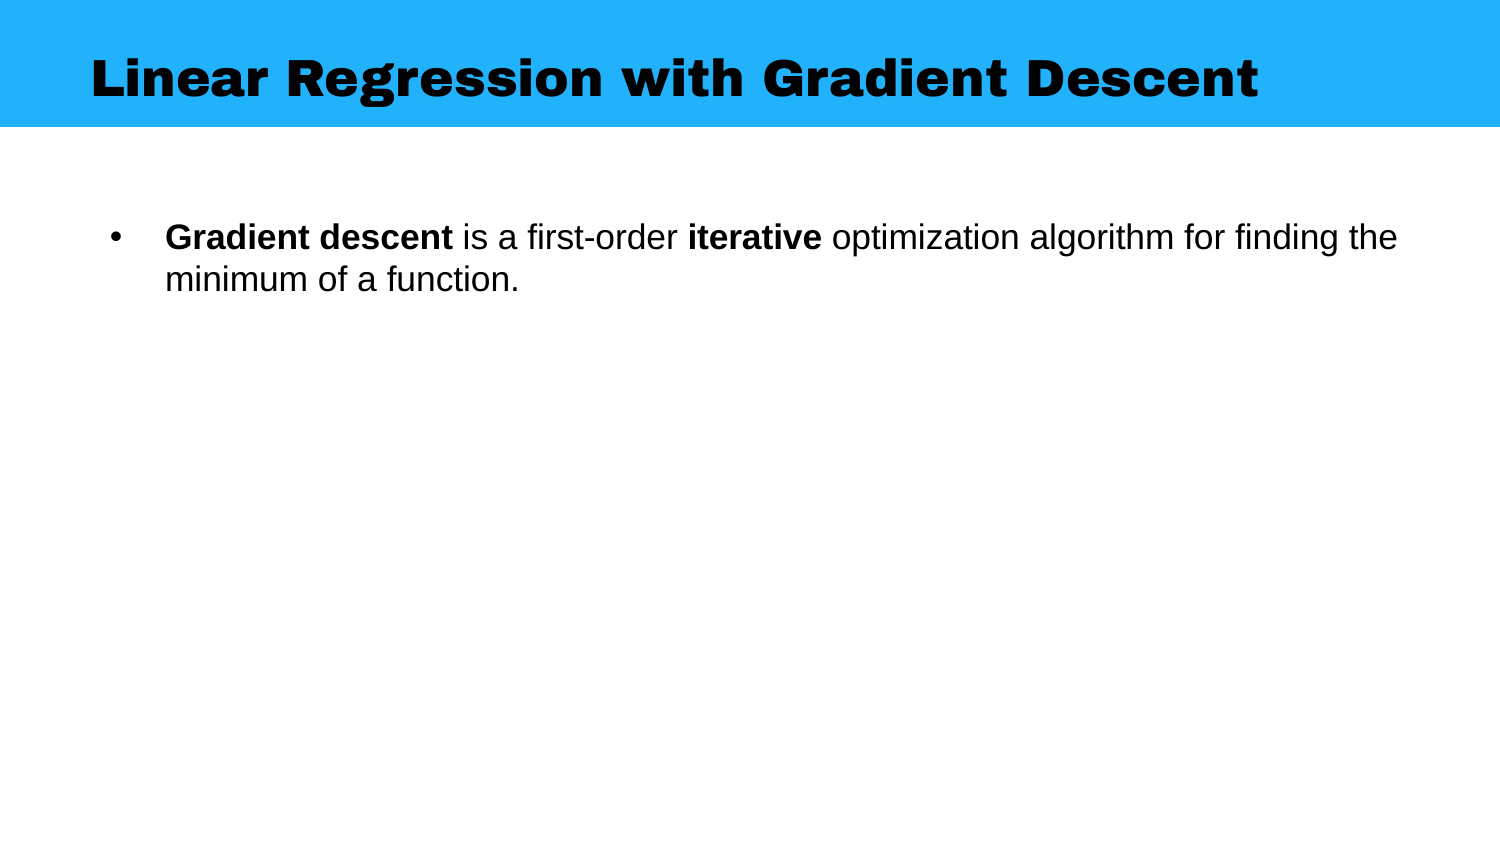

# Linear Regression with Gradient Descent
Gradient descent is a first-order iterative optimization algorithm for finding the  minimum of a function.